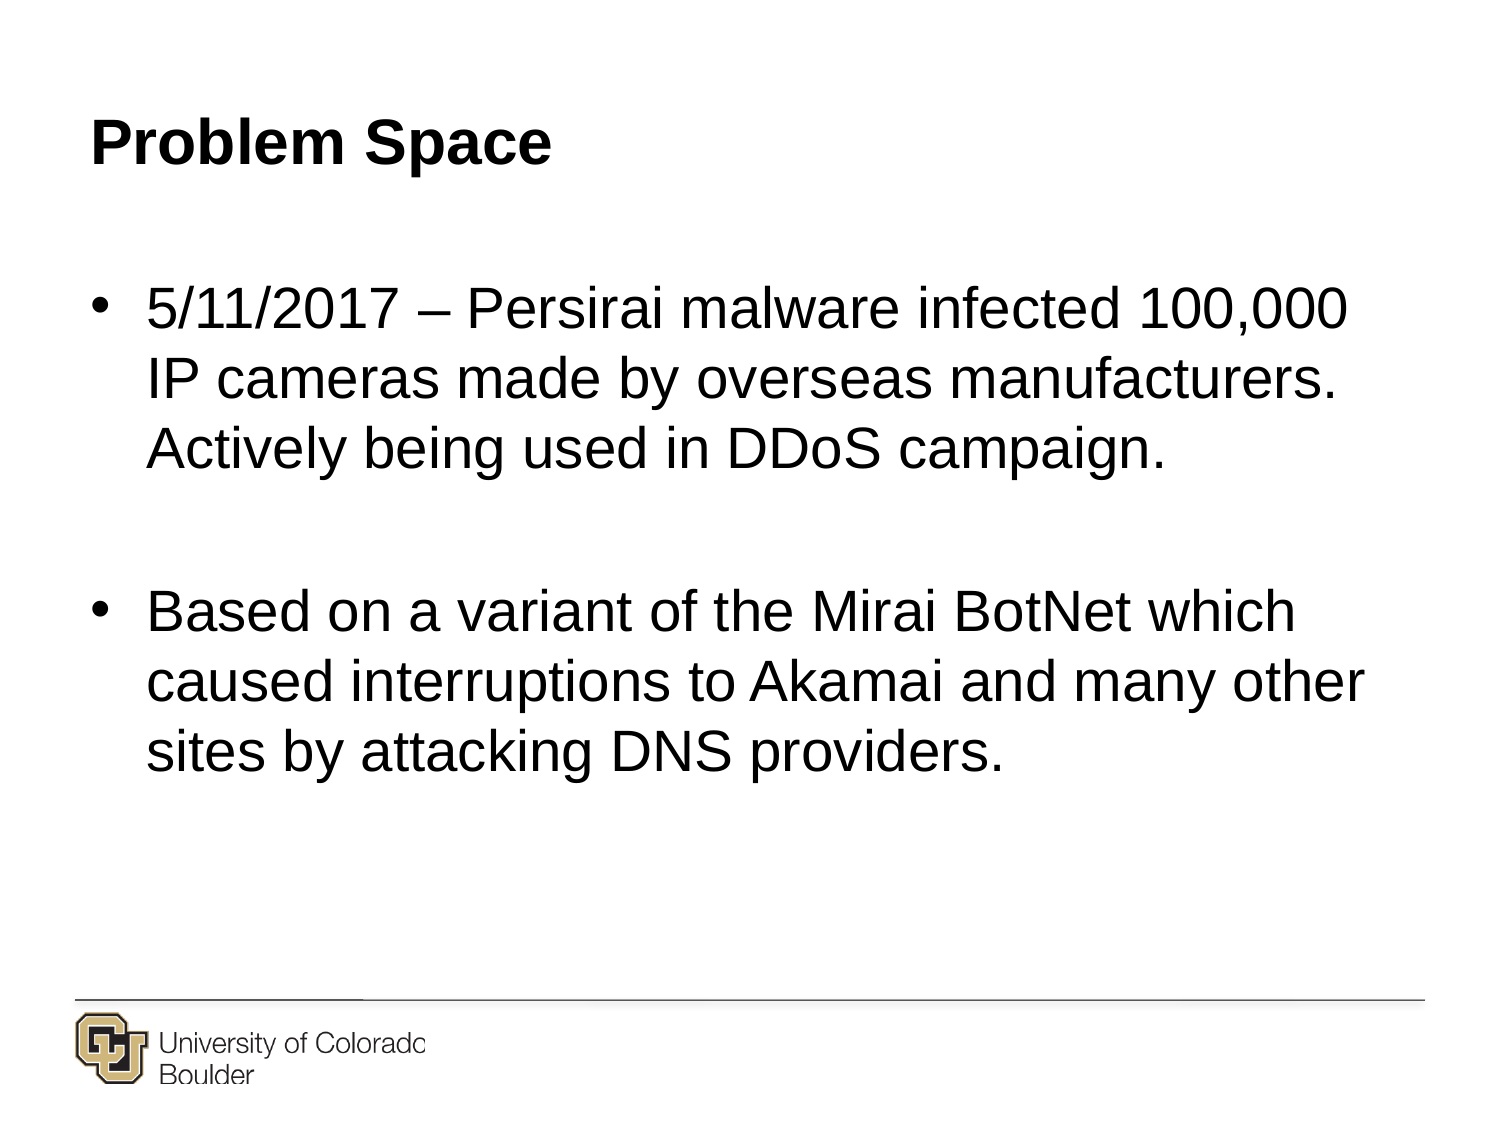

# Problem Space
5/11/2017 – Persirai malware infected 100,000 IP cameras made by overseas manufacturers. Actively being used in DDoS campaign.

Based on a variant of the Mirai BotNet which caused interruptions to Akamai and many other sites by attacking DNS providers.